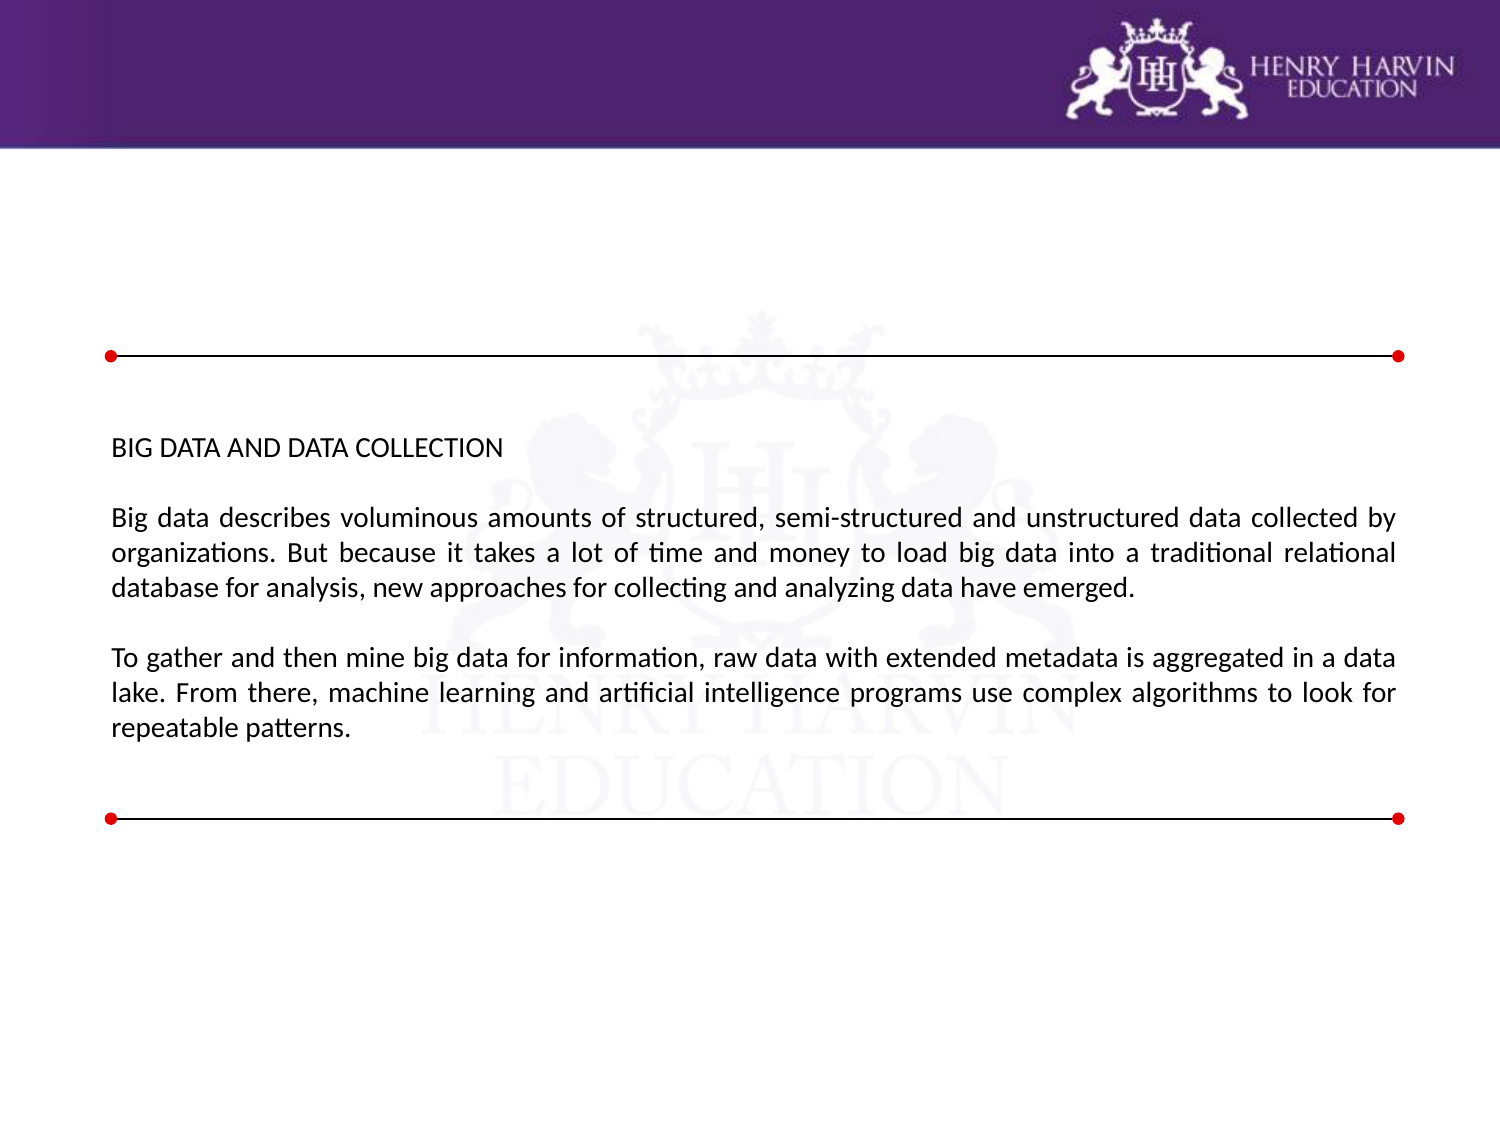

BIG DATA AND DATA COLLECTION

Big data describes voluminous amounts of structured, semi-structured and unstructured data collected by organizations. But because it takes a lot of time and money to load big data into a traditional relational database for analysis, new approaches for collecting and analyzing data have emerged.

To gather and then mine big data for information, raw data with extended metadata is aggregated in a data lake. From there, machine learning and artificial intelligence programs use complex algorithms to look for repeatable patterns.